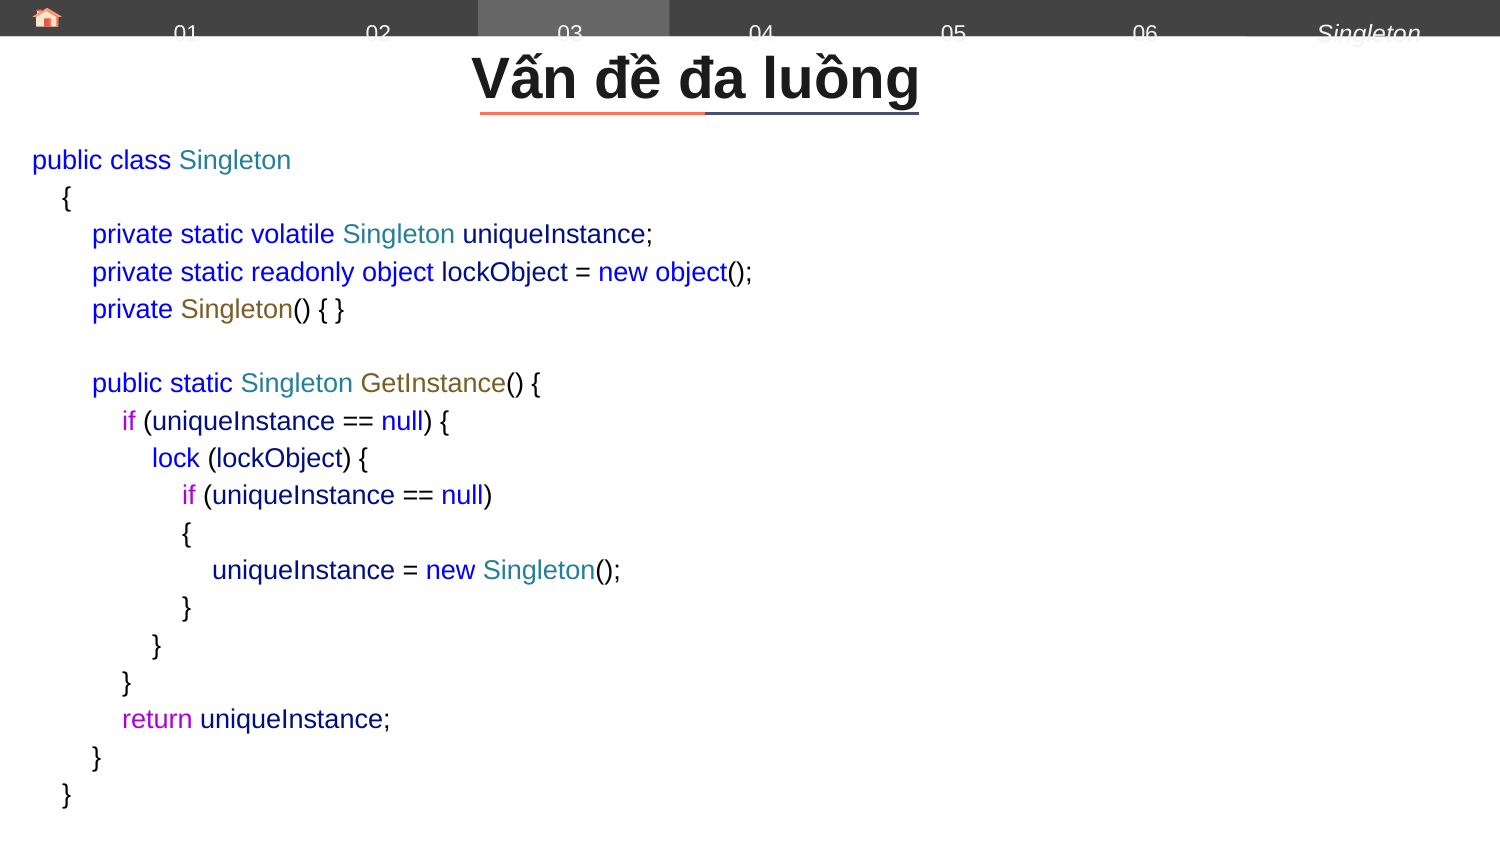

Singleton

04
01
02
03
05
06
Vấn đề đa luồng

public class Singleton
    {
        private static volatile Singleton uniqueInstance;
        private static readonly object lockObject = new object();
        private Singleton() { }

        public static Singleton GetInstance() {
            if (uniqueInstance == null) {
                lock (lockObject) {
                    if (uniqueInstance == null)
                    {
                        uniqueInstance = new Singleton();
                    }
                }
            }
            return uniqueInstance;
        }
    }